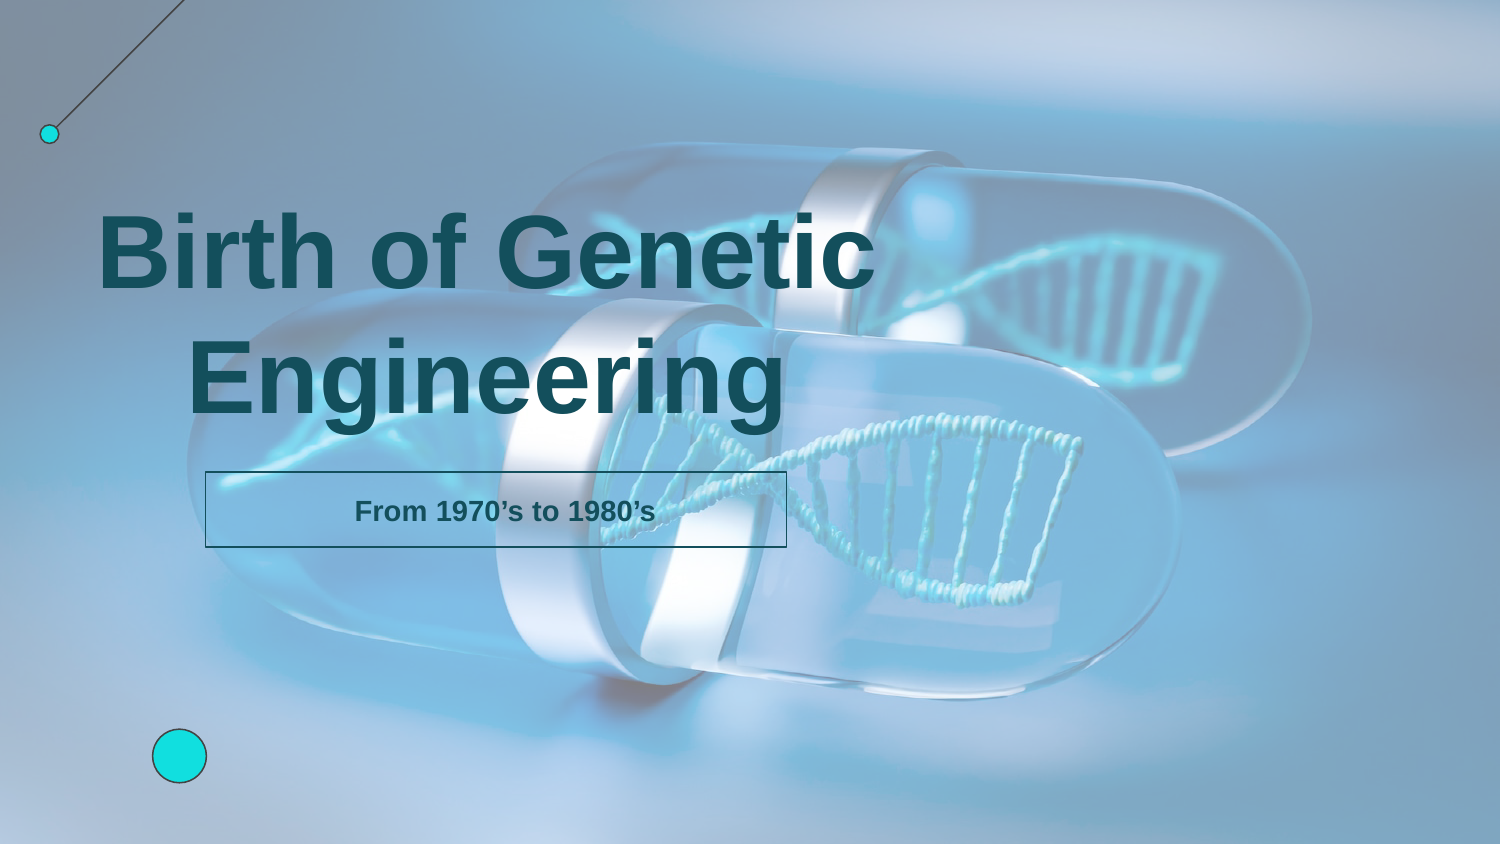

# Birth of Genetic Engineering
From 1970’s to 1980’s